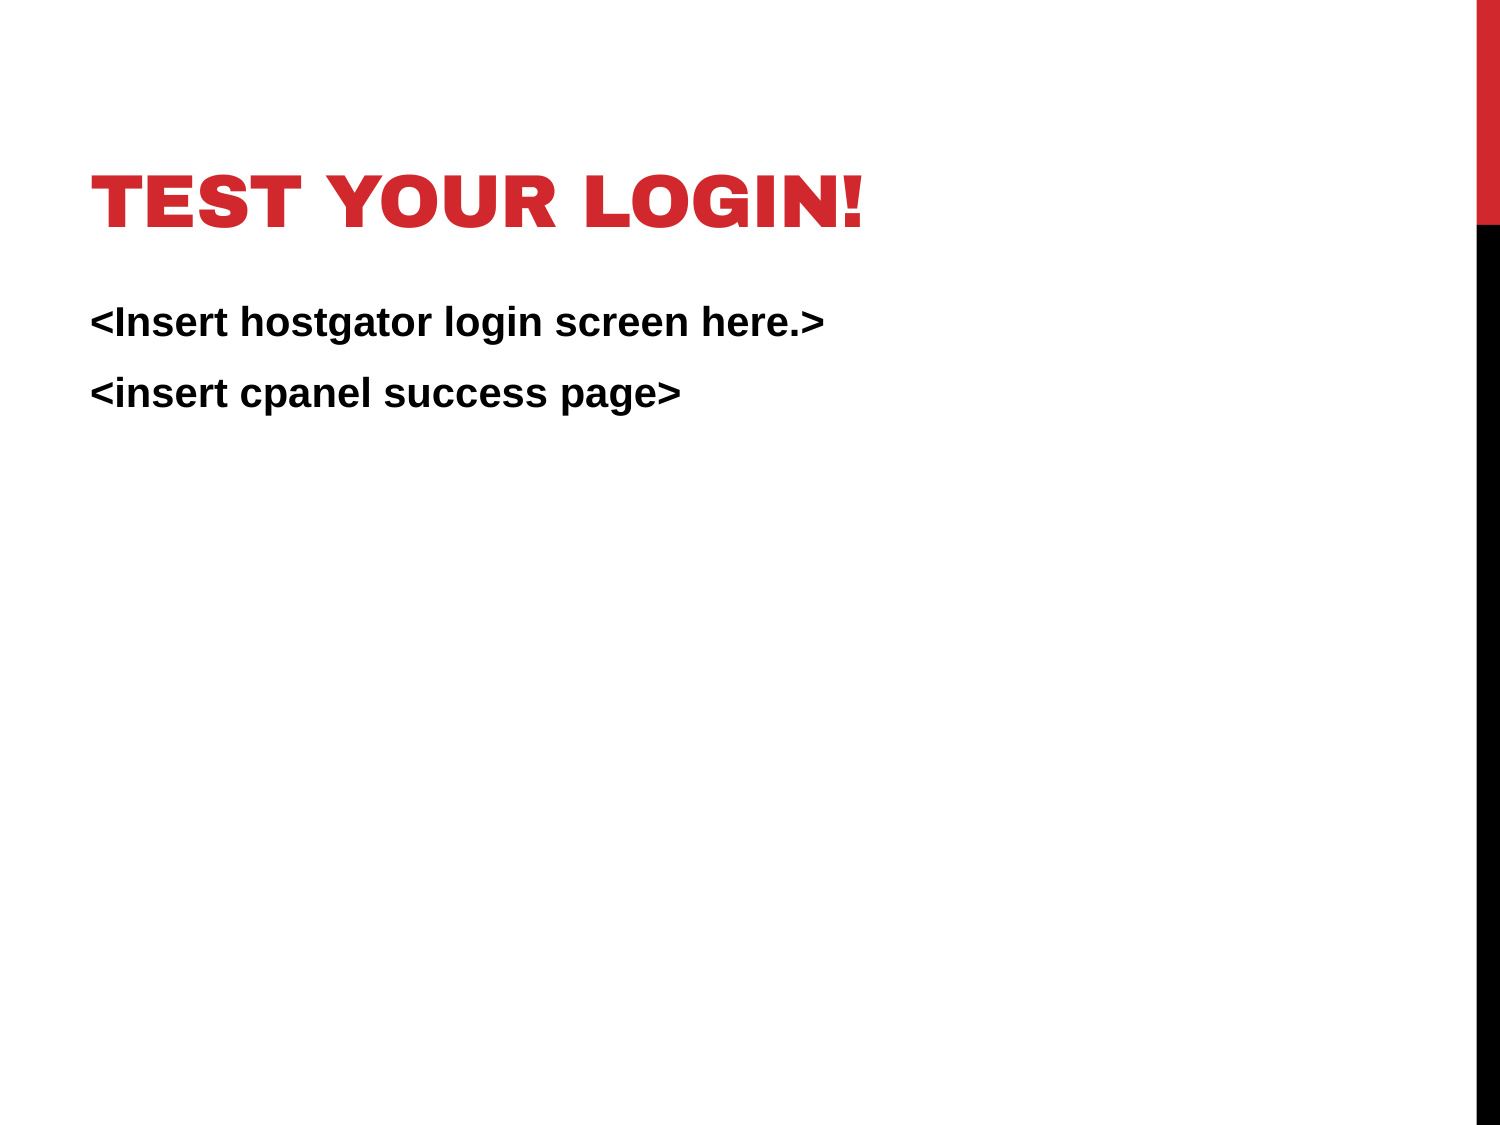

# Test your login!
<Insert hostgator login screen here.>
<insert cpanel success page>